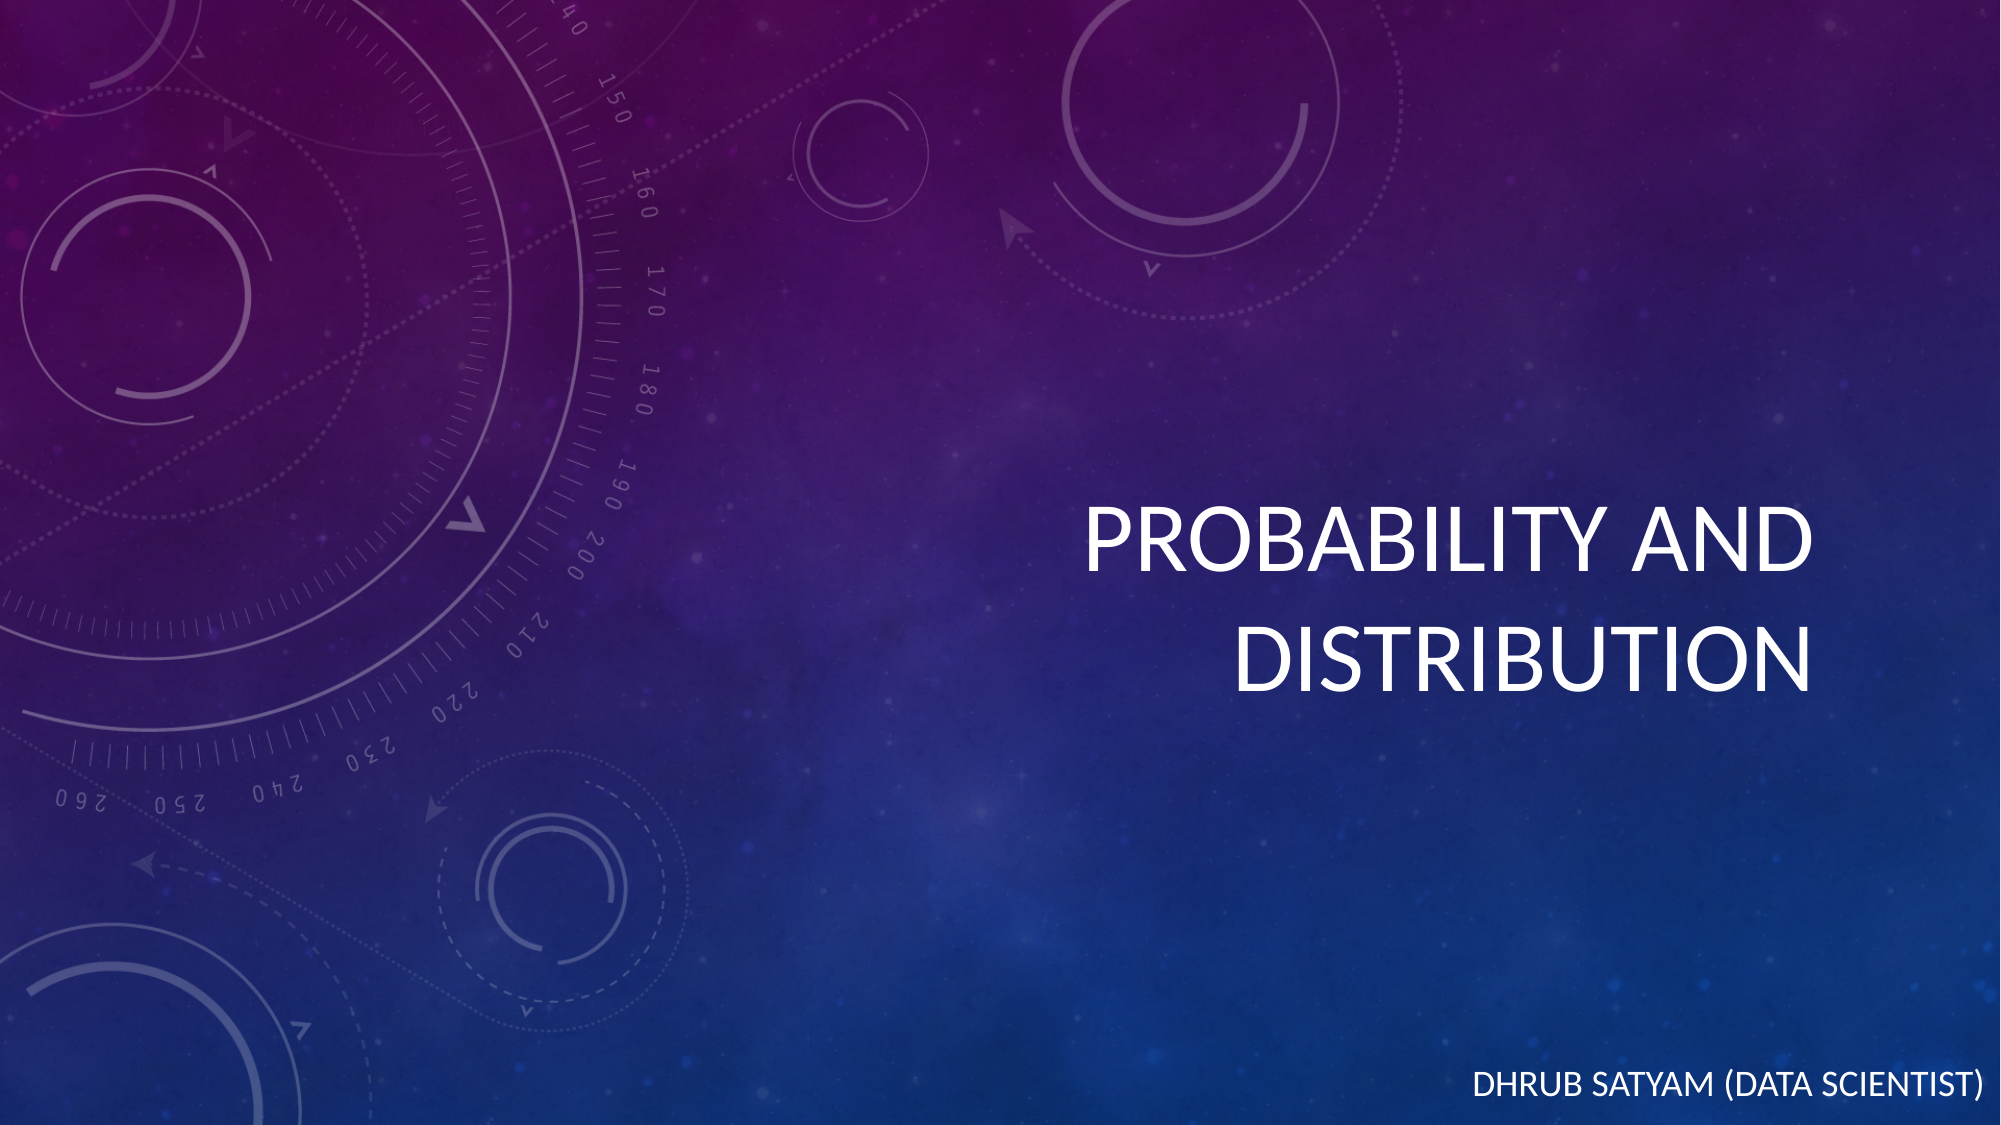

# PROBABILITY AND DISTRIBUTION
Dhrub Satyam (Data Scientist)